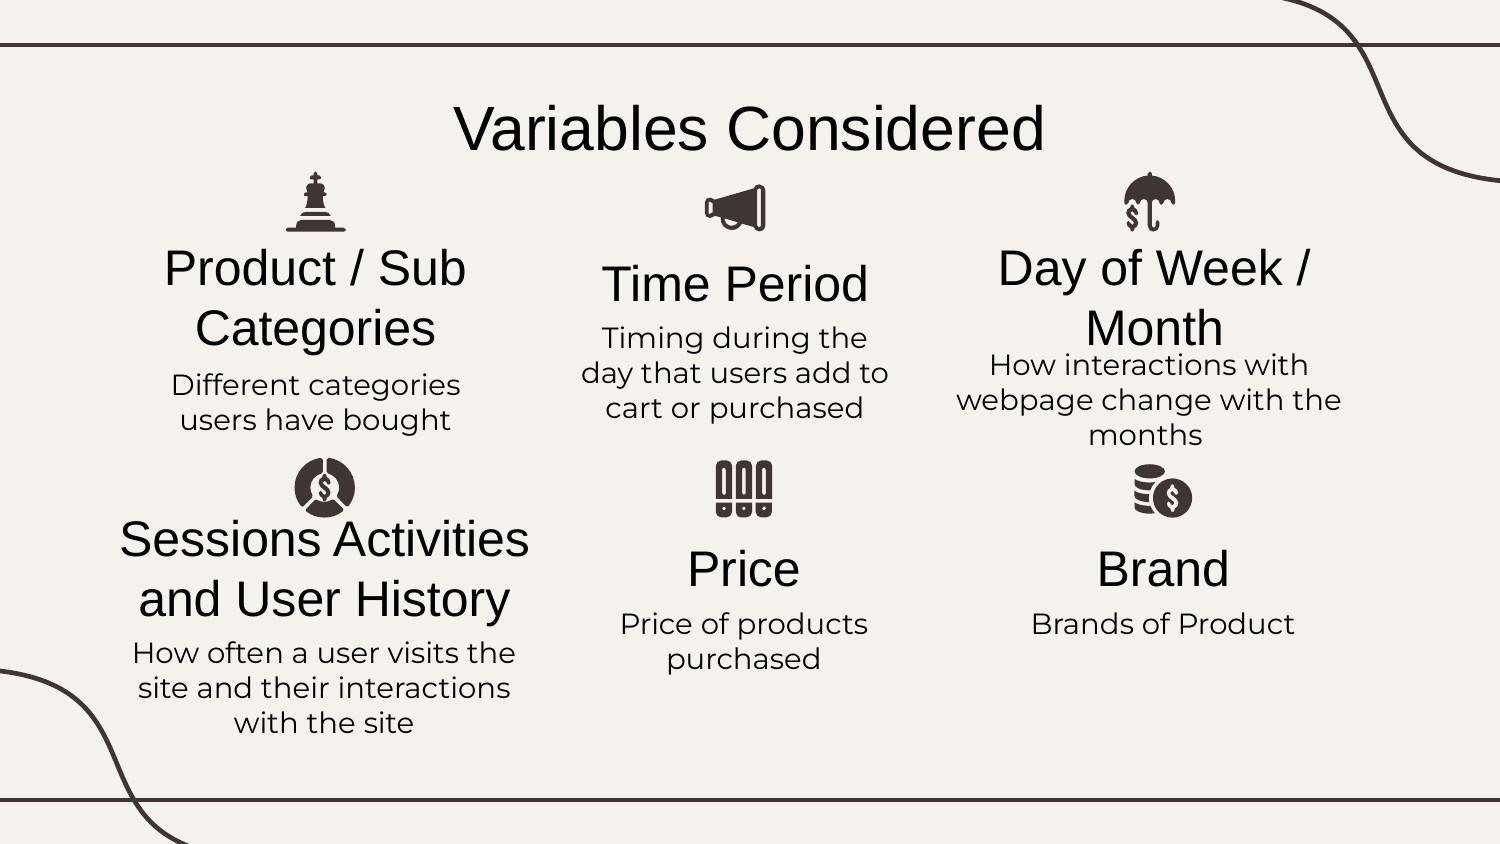

# Variables Considered

Product / Sub
Categories
Day of Week / Month
Time Period
Timing during the day that users add to cart or purchased
How interactions with webpage change with the months
Different categories users have bought

Sessions Activities and User History
Price
Brand
Price of products purchased
Brands of Product
How often a user visits the site and their interactions with the site